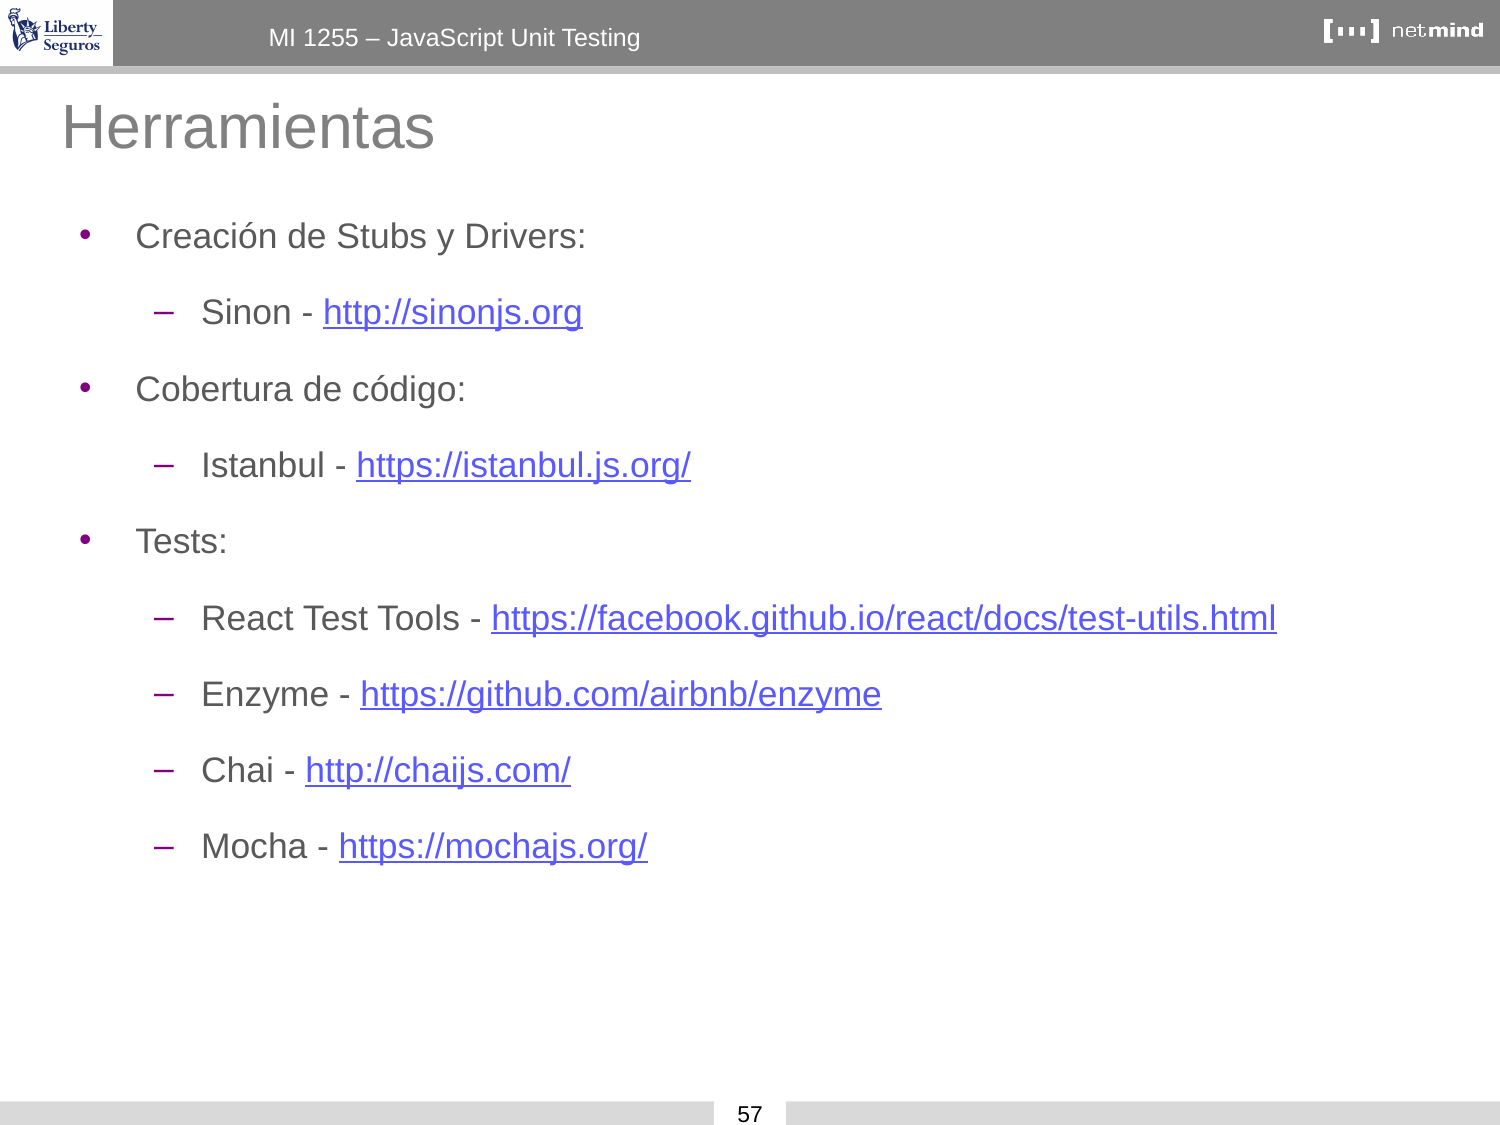

Herramientas
Creación de Stubs y Drivers:
Sinon - http://sinonjs.org
Cobertura de código:
Istanbul - https://istanbul.js.org/
Tests:
React Test Tools - https://facebook.github.io/react/docs/test-utils.html
Enzyme - https://github.com/airbnb/enzyme
Chai - http://chaijs.com/
Mocha - https://mochajs.org/

57